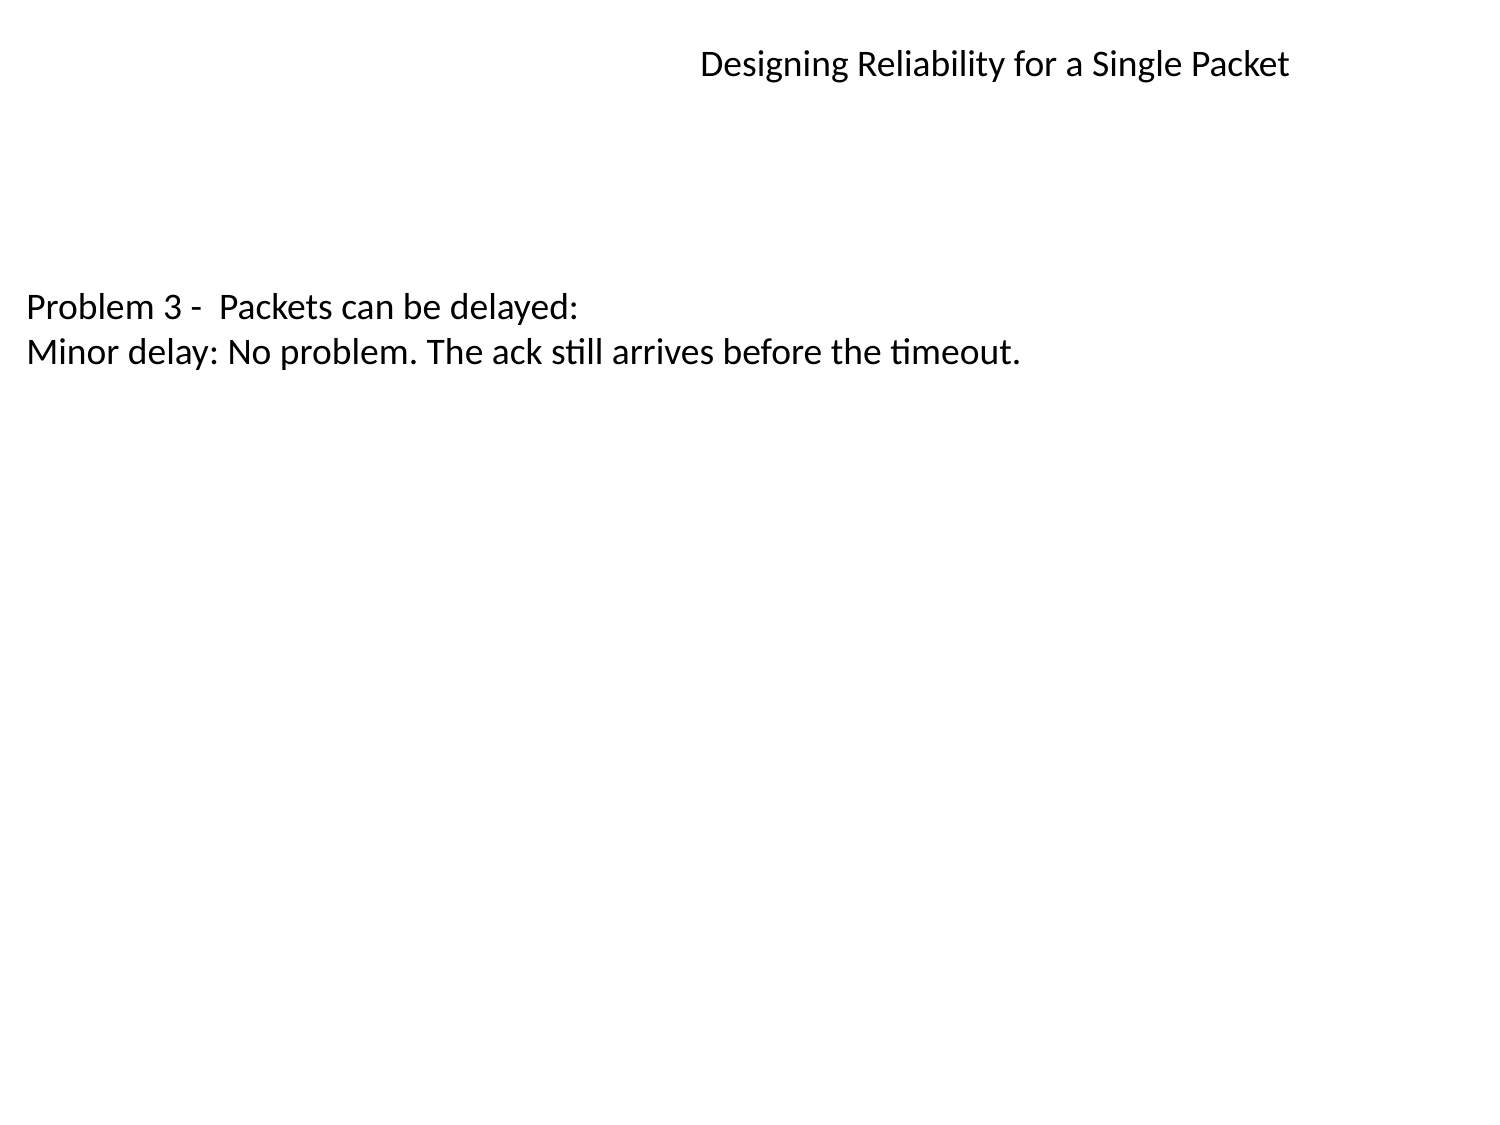

Designing Reliability for a Single Packet
Problem 3 -  Packets can be delayed:
Minor delay: No problem. The ack still arrives before the timeout.